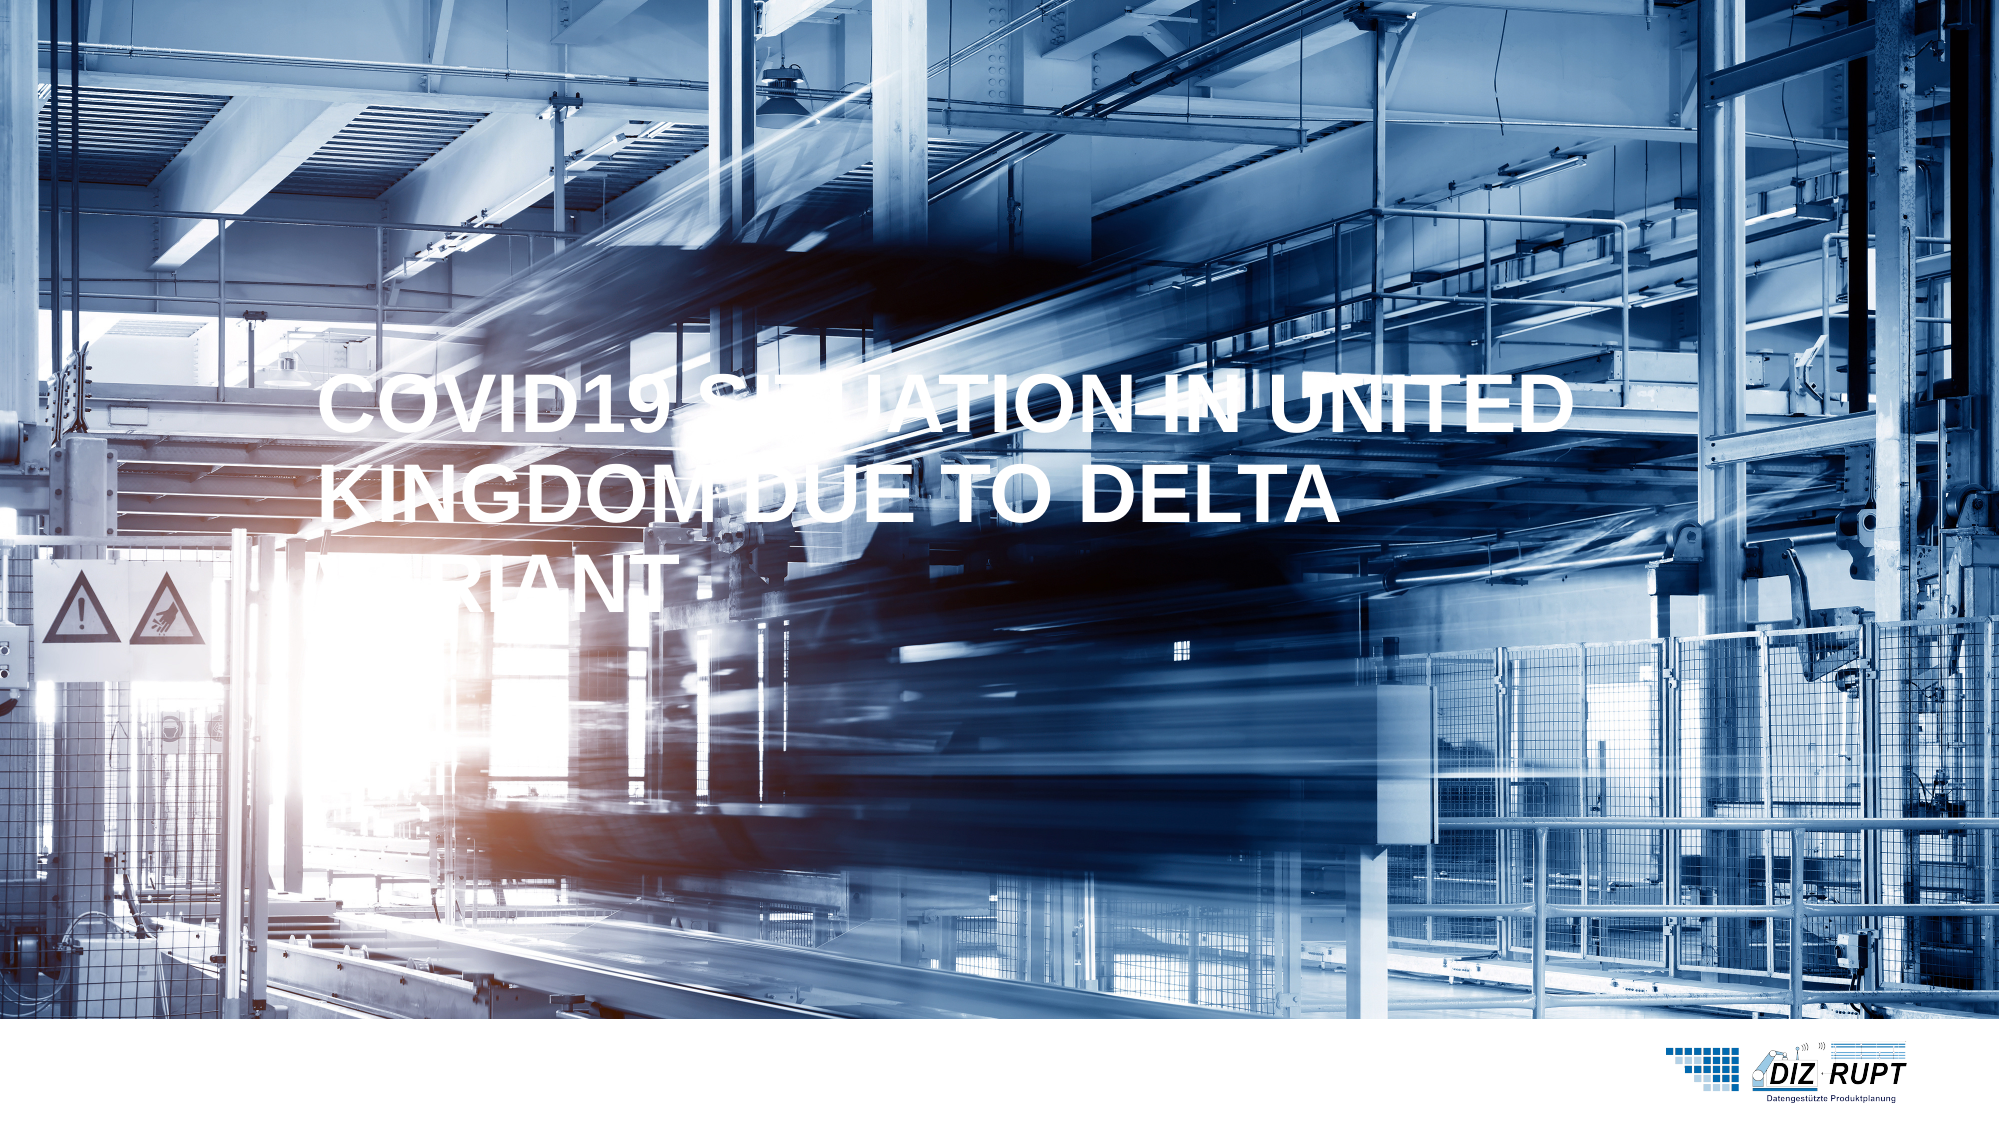

# COVID19 situation in United kingdom due to delta variant